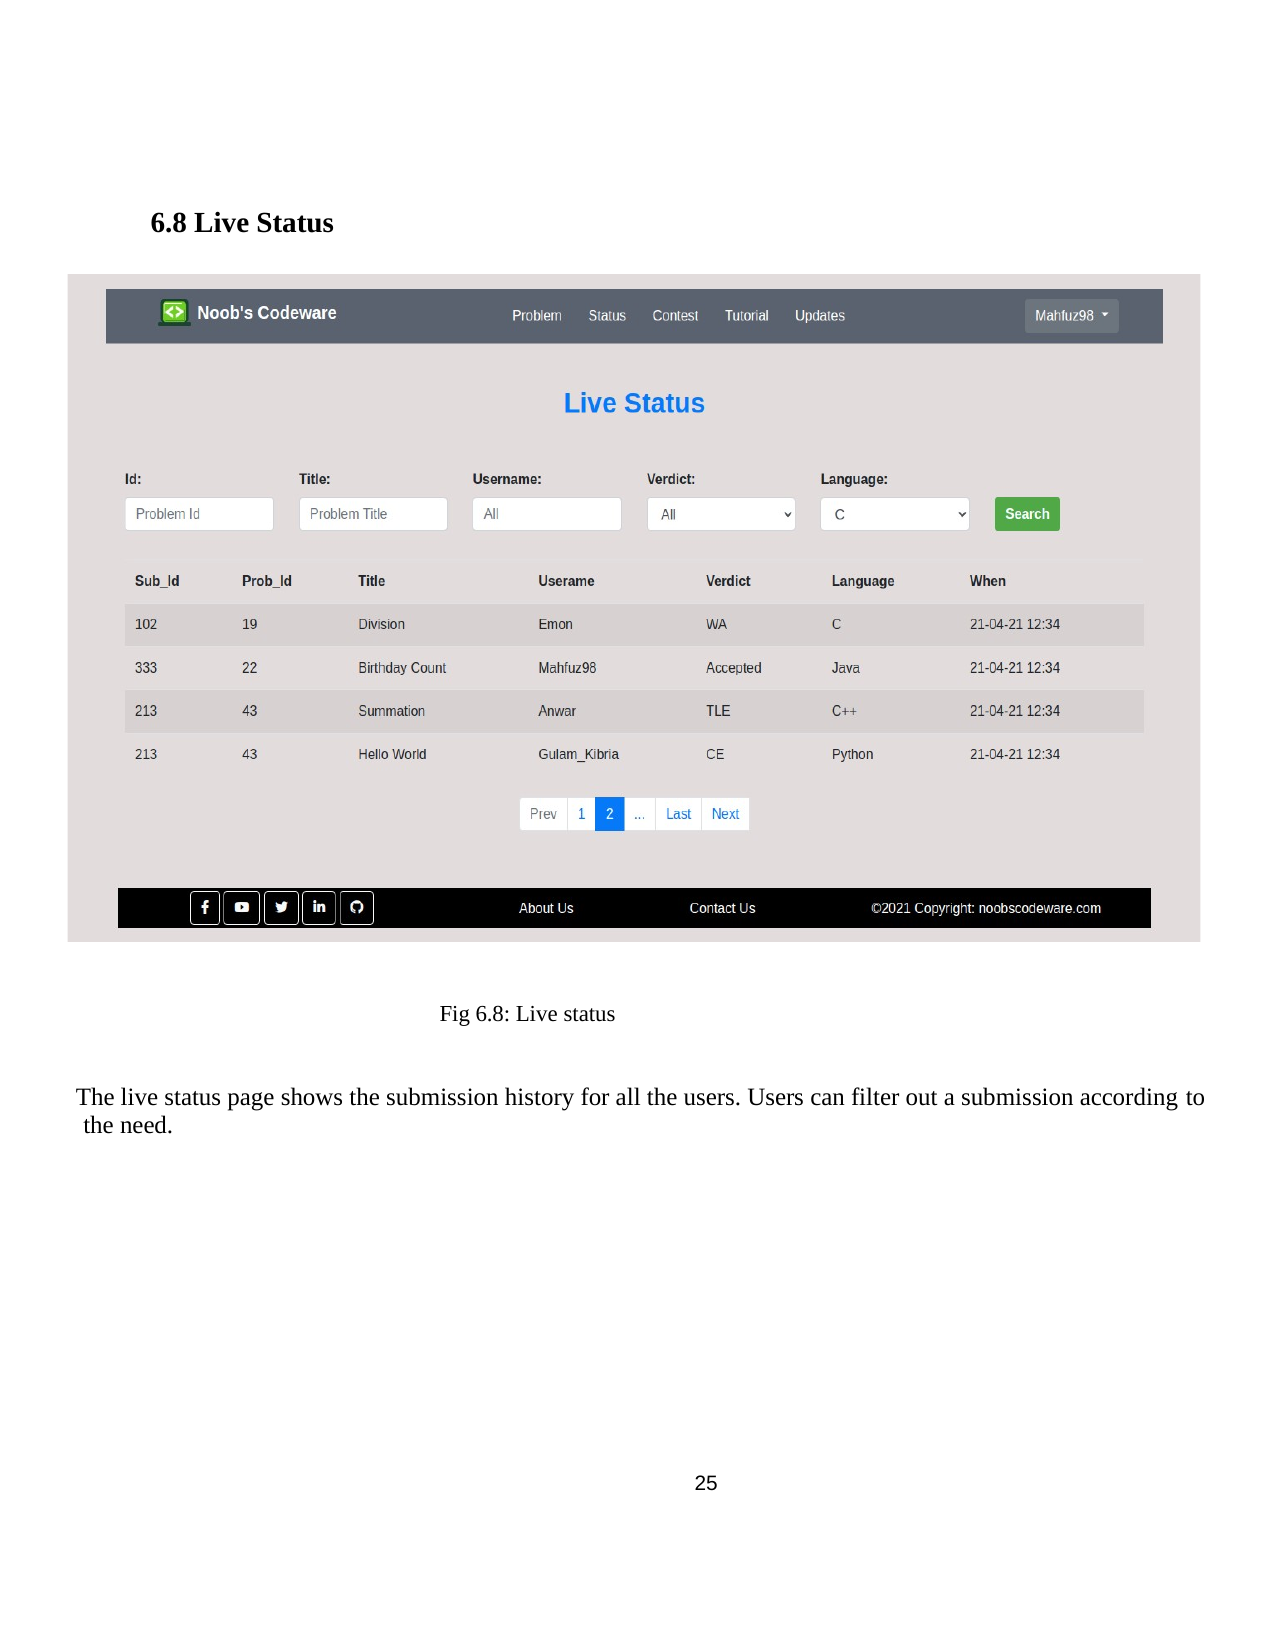

6.8 Live Status

Fig 6.8: Live status

The live status page shows the submission history for all the users. Users can filter out a submission according to  the need.
25